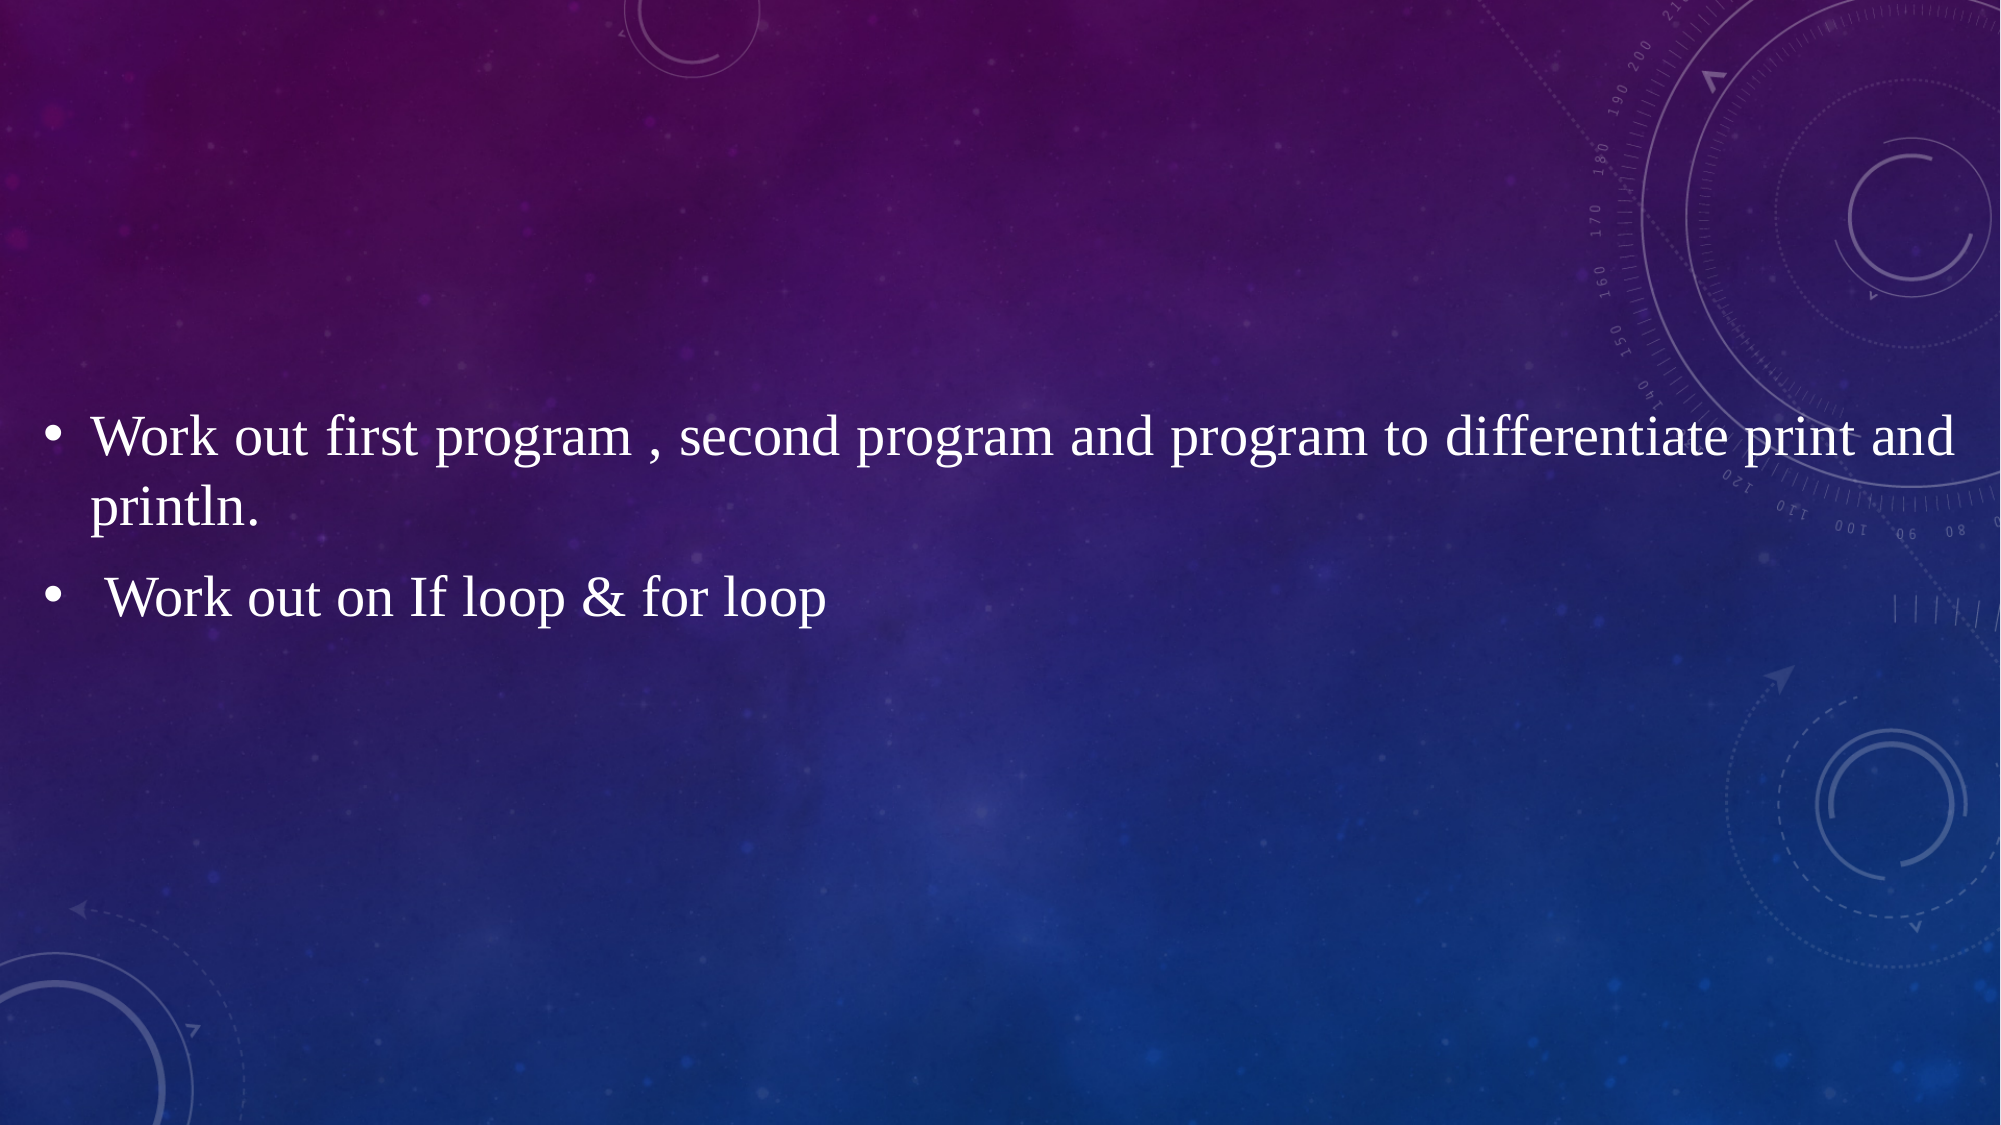

#
Work out first program , second program and program to differentiate print and println.
 Work out on If loop & for loop